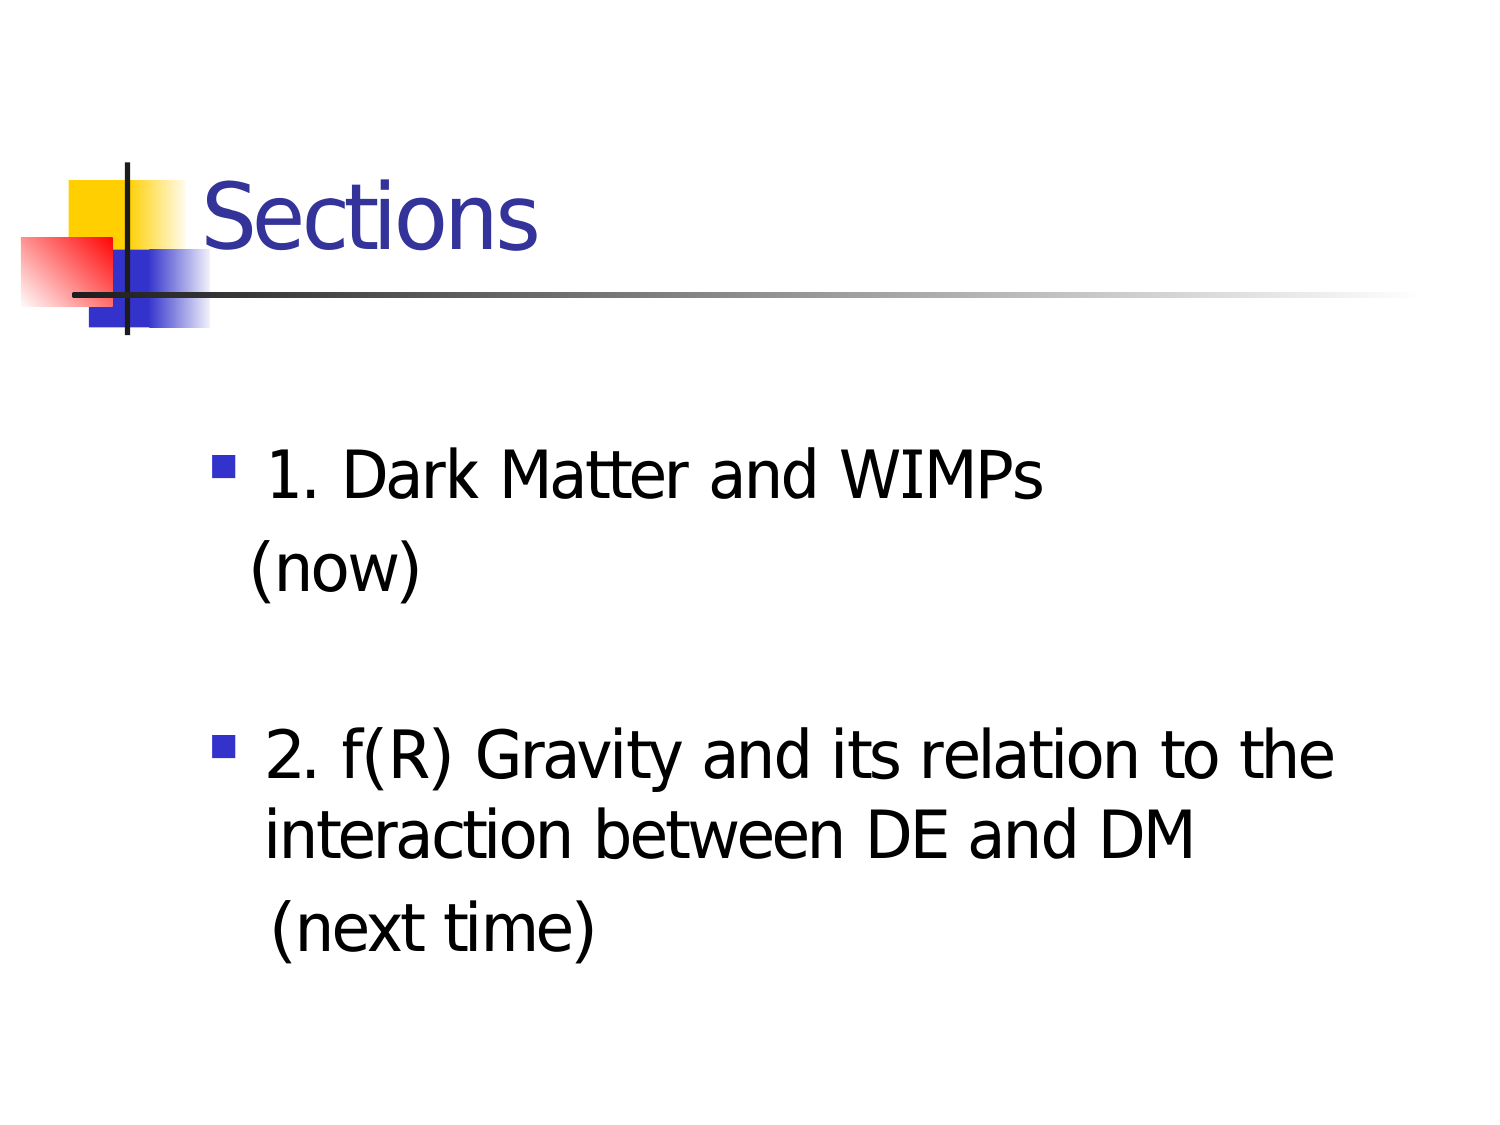

# Sections

1. Dark Matter and WIMPs
  (now)

2. f(R) Gravity and its relation to the interaction between DE and DM
   (next time)